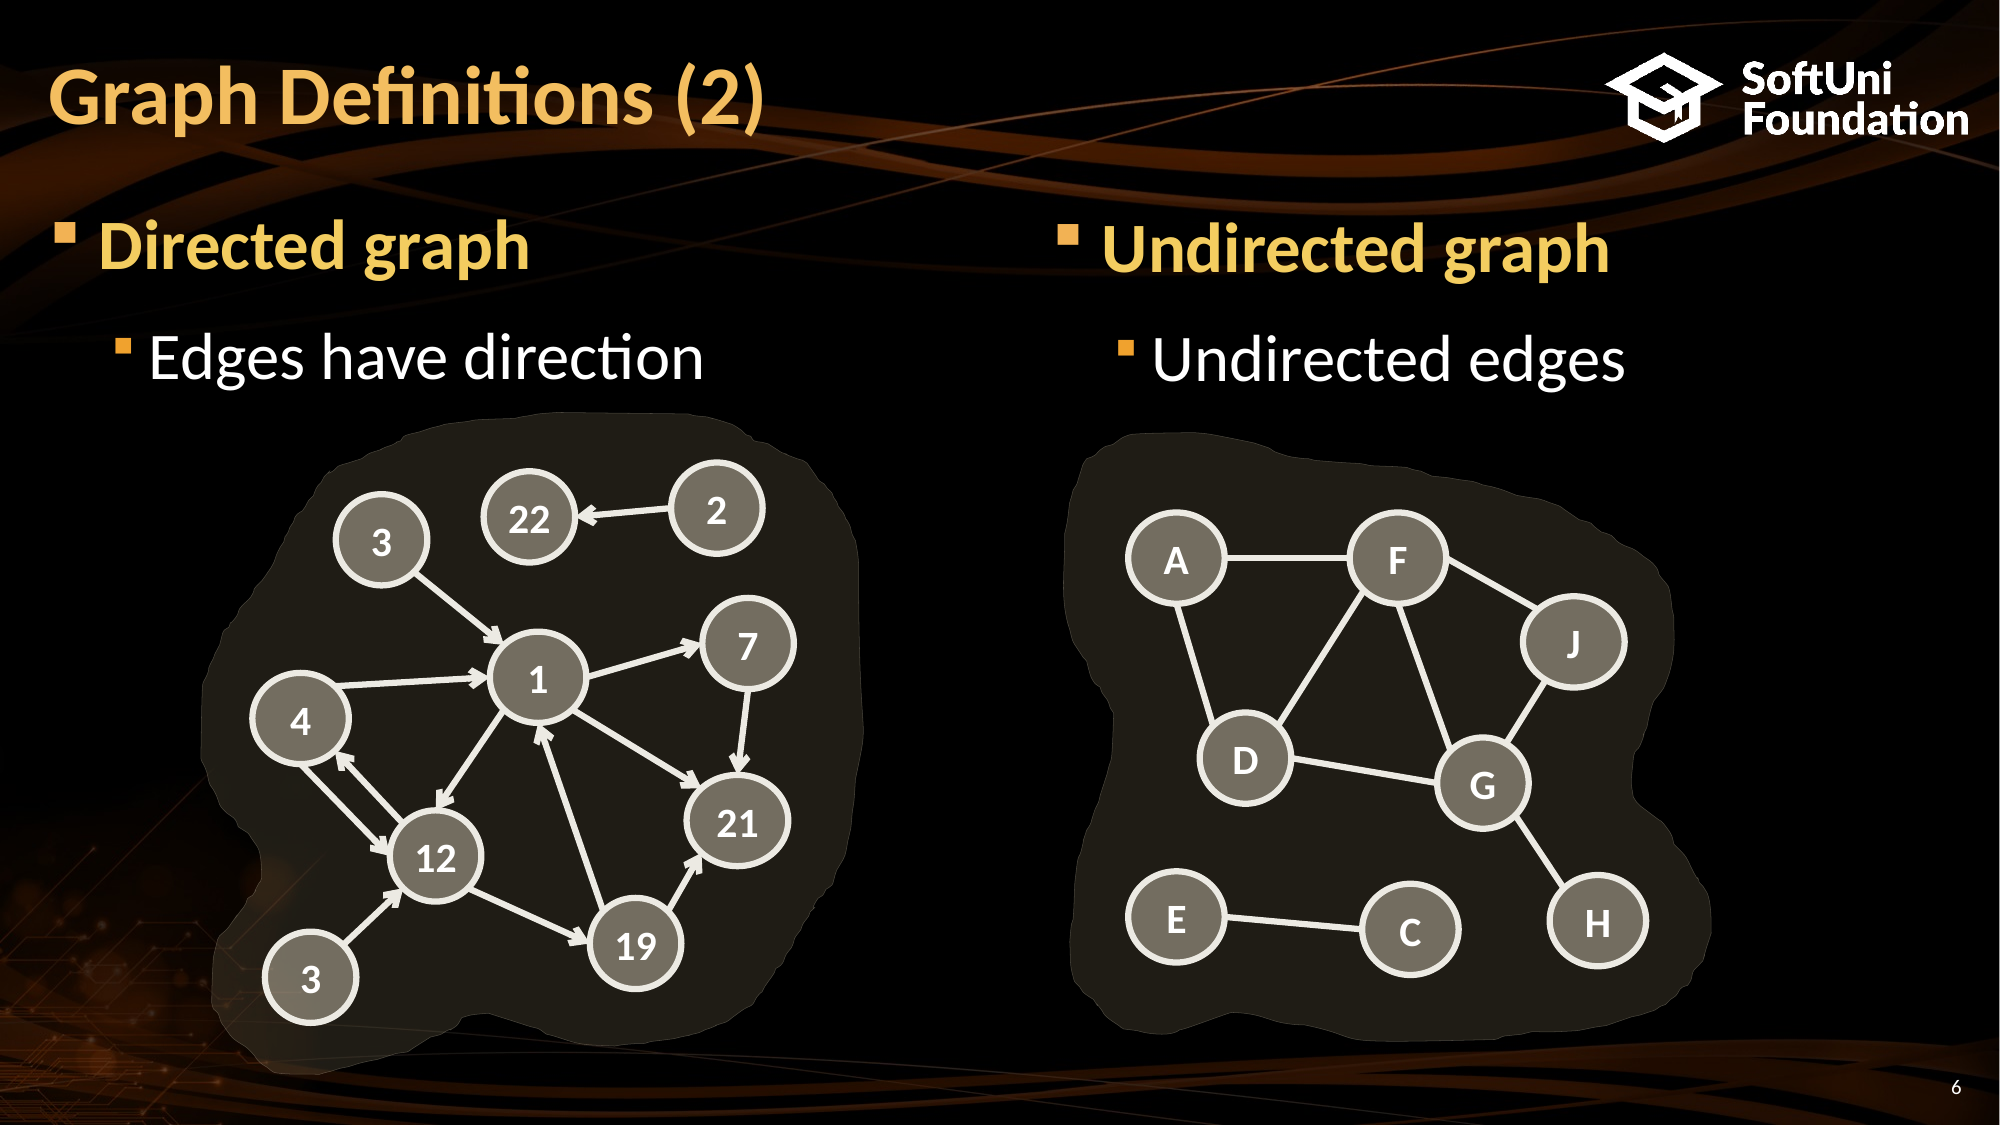

# Graph Definitions (2)
Directed graph
Edges have direction
Undirected graph
Undirected edges

2
22
3
7
1
4
21
12
19
3
A
F
J
D
G
E
H
C
6